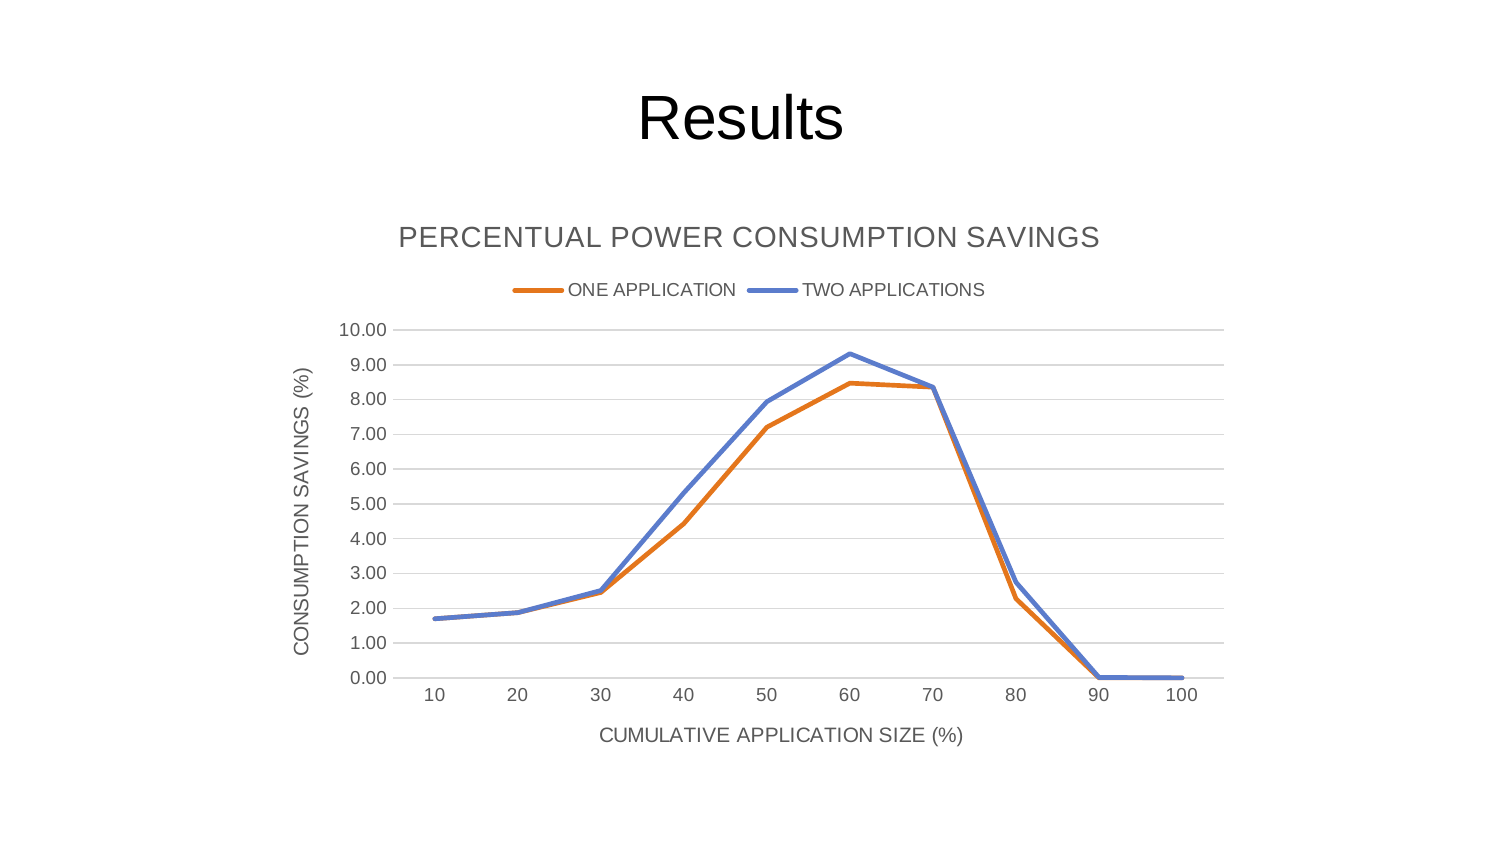

# Results

### Chart: PERCENTUAL POWER CONSUMPTION SAVINGS

| Category |  |  |
|---|---|---|
| 10 | 1.6974169741697427 | 1.6974169741697427 |
| 20 | 1.8738092569763583 | 1.8738092569763583 |
| 30 | 2.4554455445544523 | 2.5106826472120956 |
| 40 | 4.433483382816819 | 5.320751120006815 |
| 50 | 7.206335239771299 | 7.938823943042165 |
| 60 | 8.472049689440233 | 9.319254658385168 |
| 70 | 8.356634976432131 | 8.356634976431332 |
| 80 | 2.2757909761311588 | 2.7476013004512043 |
| 90 | 0.0 | 0.011974135865737024 |
| 100 | 0.0 | 0.0 |